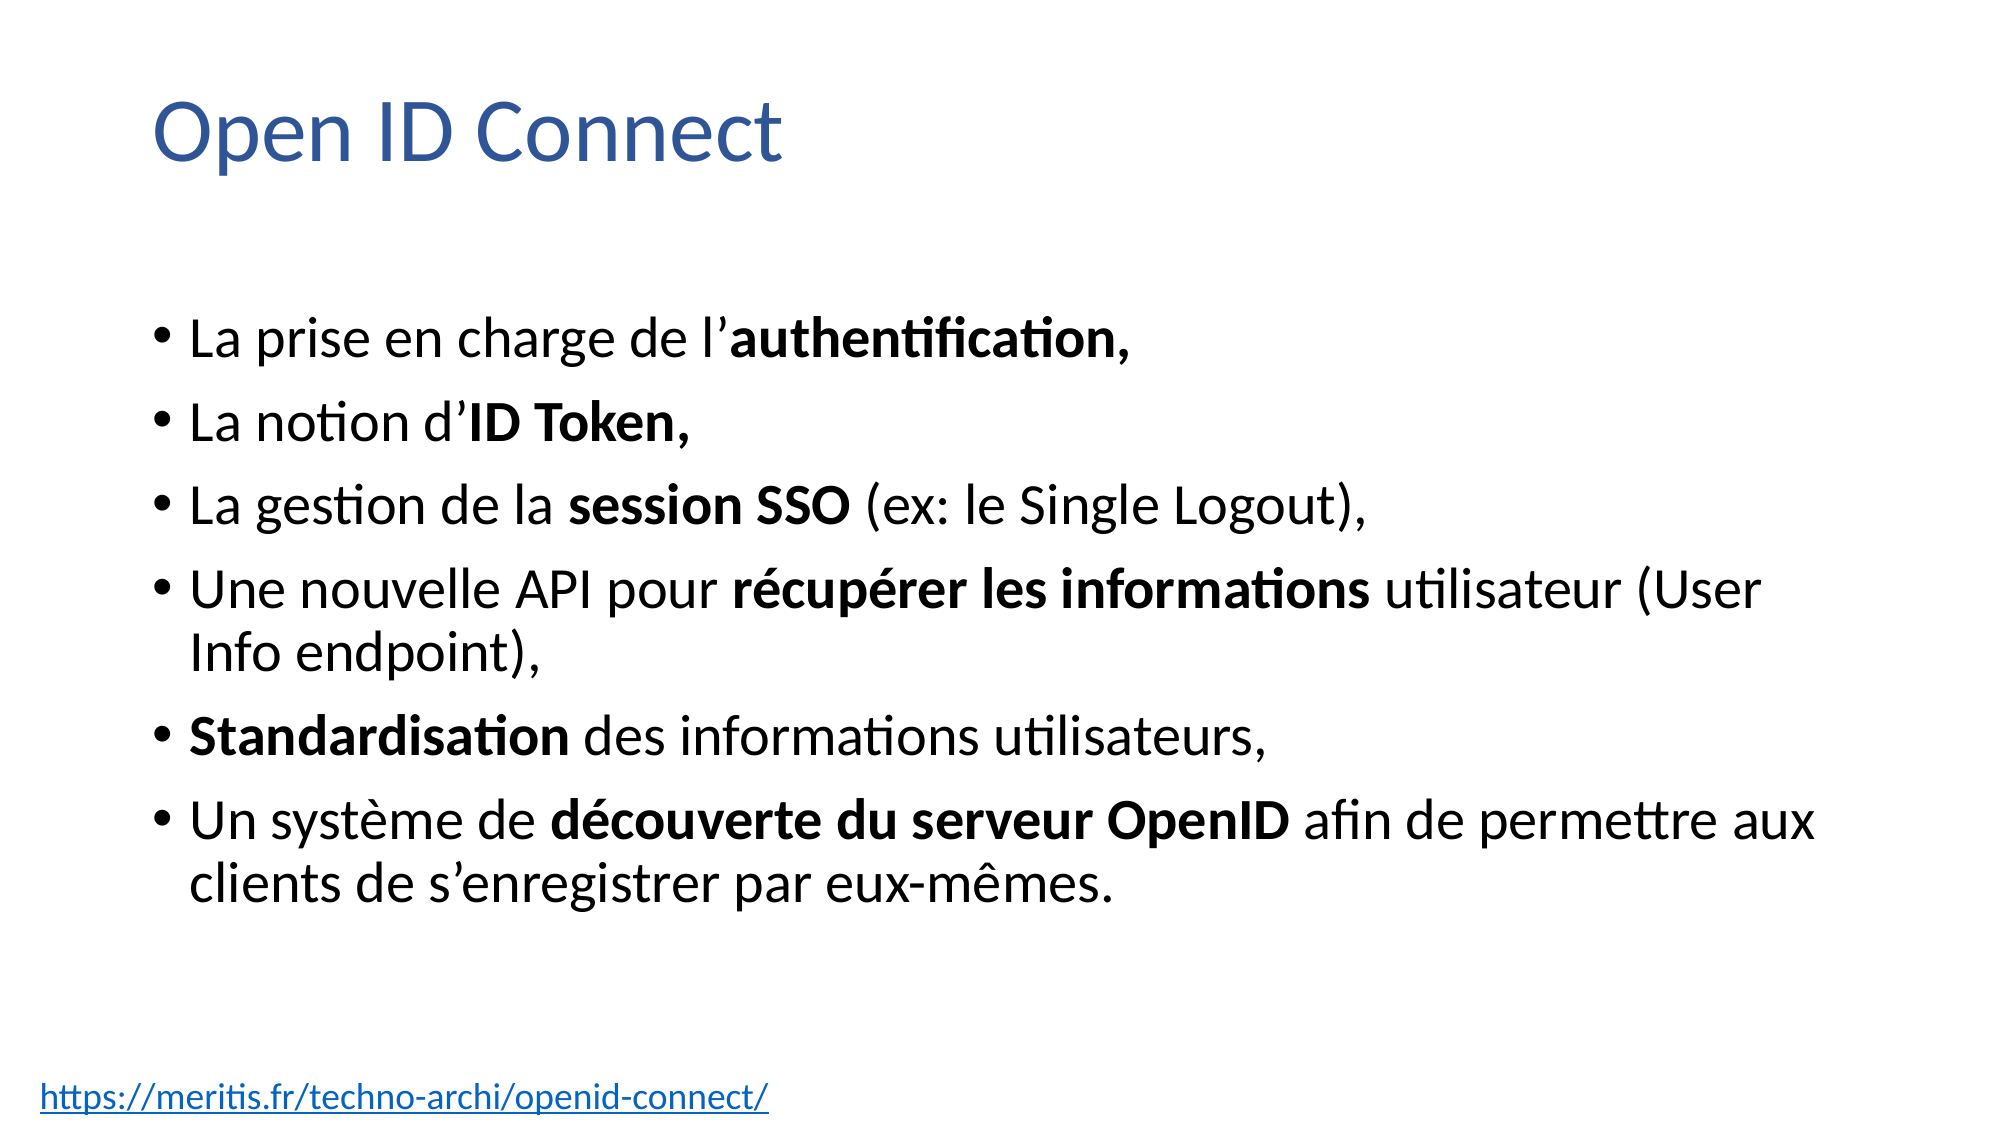

# Open ID Connect
La prise en charge de l’authentification,
La notion d’ID Token,
La gestion de la session SSO (ex: le Single Logout),
Une nouvelle API pour récupérer les informations utilisateur (User Info endpoint),
Standardisation des informations utilisateurs,
Un système de découverte du serveur OpenID afin de permettre aux clients de s’enregistrer par eux-mêmes.

https://meritis.fr/techno-archi/openid-connect/